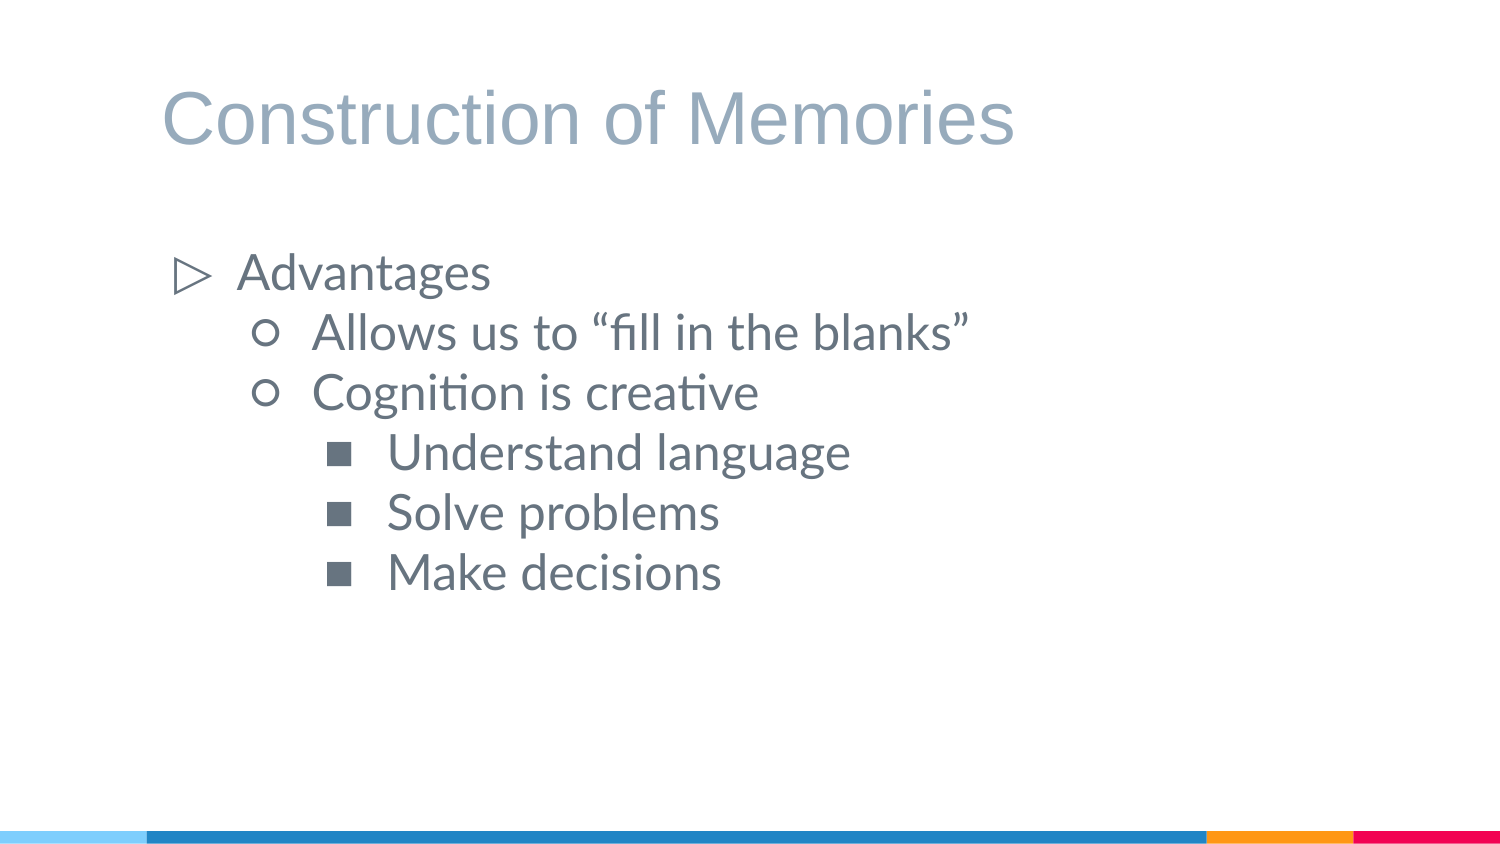

# Construction of Memories
Advantages
Allows us to “fill in the blanks”
Cognition is creative
Understand language
Solve problems
Make decisions